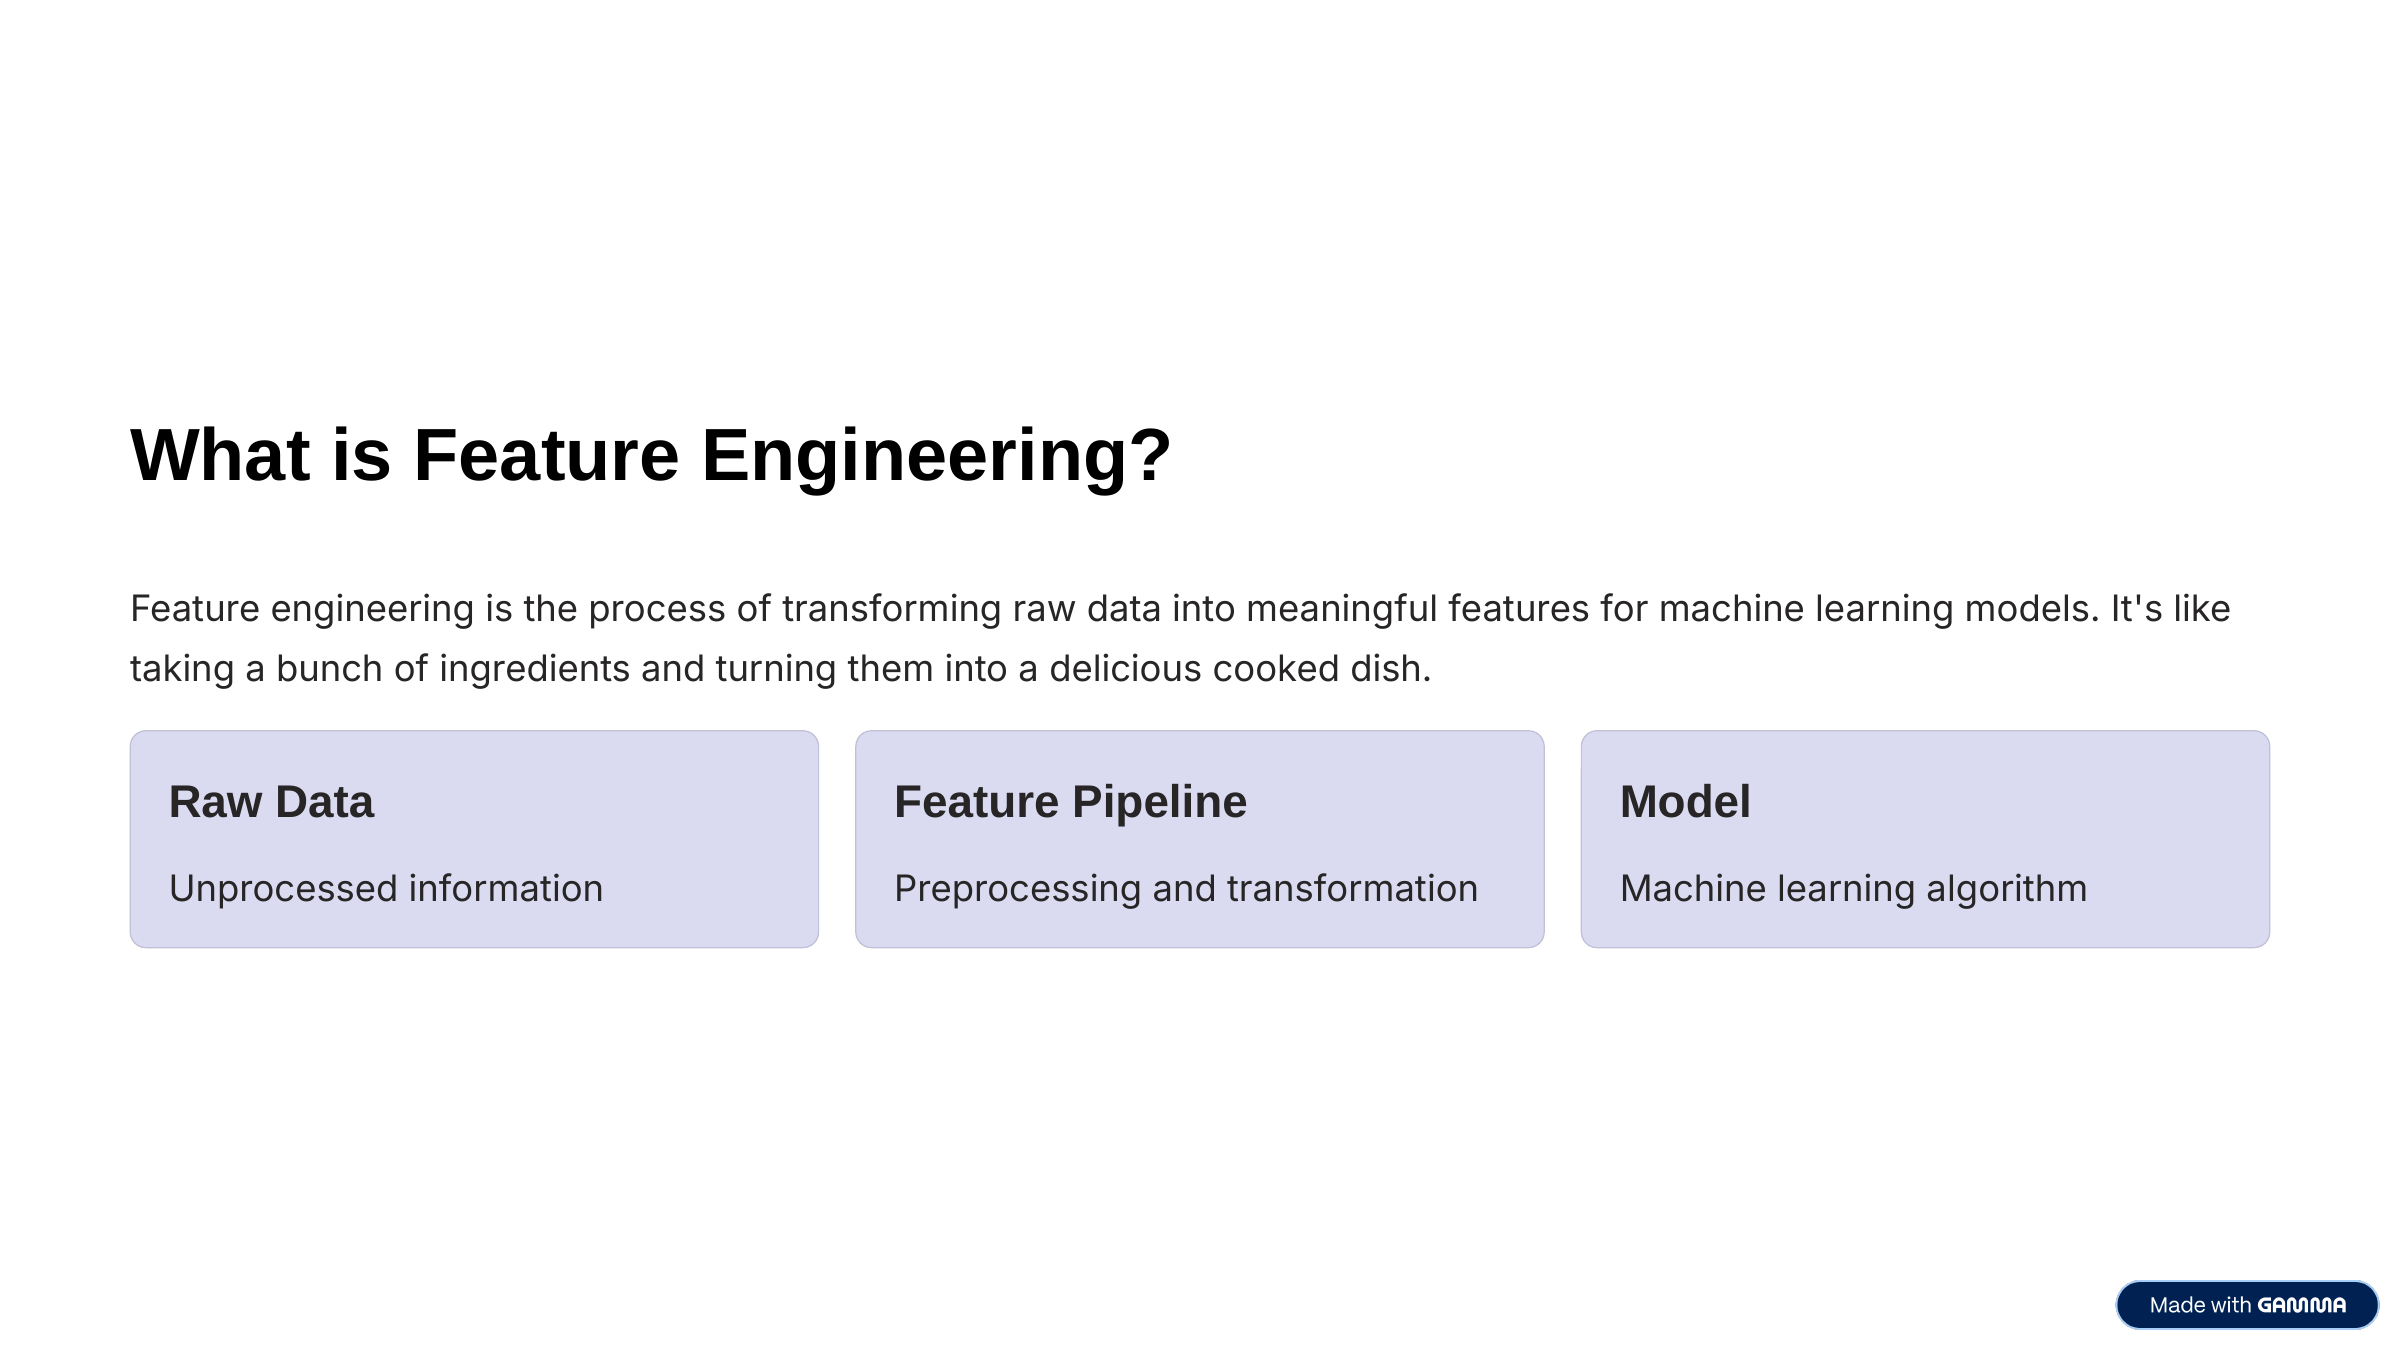

What is Feature Engineering?
Feature engineering is the process of transforming raw data into meaningful features for machine learning models. It's like taking a bunch of ingredients and turning them into a delicious cooked dish.

Raw Data
Feature Pipeline
Model
Unprocessed information
Preprocessing and transformation
Machine learning algorithm